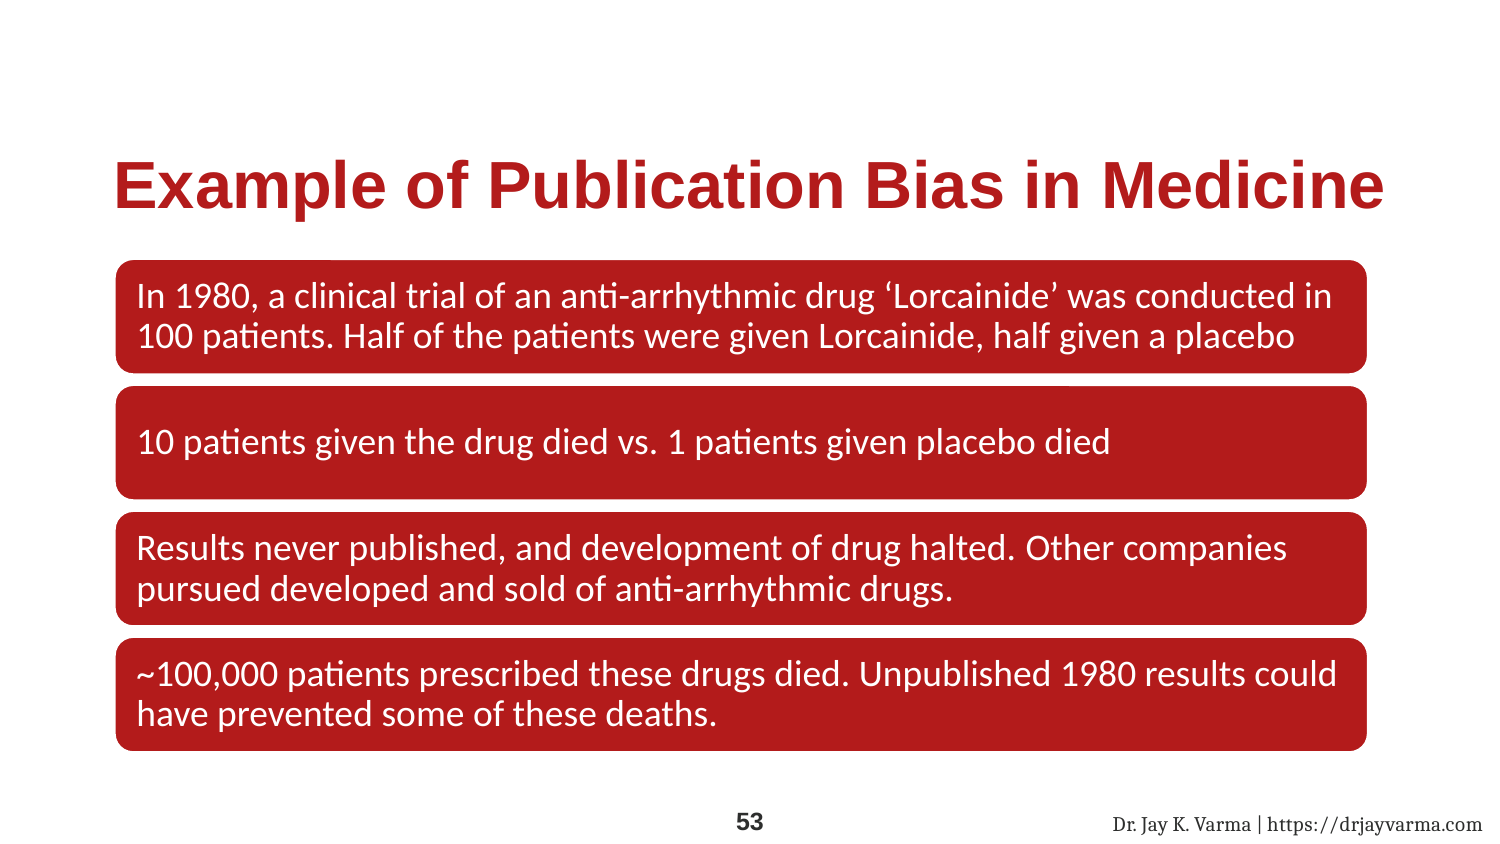

# Example of Publication Bias in Medicine
In 1980, a clinical trial of an anti-arrhythmic drug ‘Lorcainide’ was conducted in 100 patients. Half of the patients were given Lorcainide, half given a placebo
10 patients given the drug died vs. 1 patients given placebo died
Results never published, and development of drug halted. Other companies pursued developed and sold of anti-arrhythmic drugs.
~100,000 patients prescribed these drugs died. Unpublished 1980 results could have prevented some of these deaths.
Dr. Jay K. Varma | https://drjayvarma.com